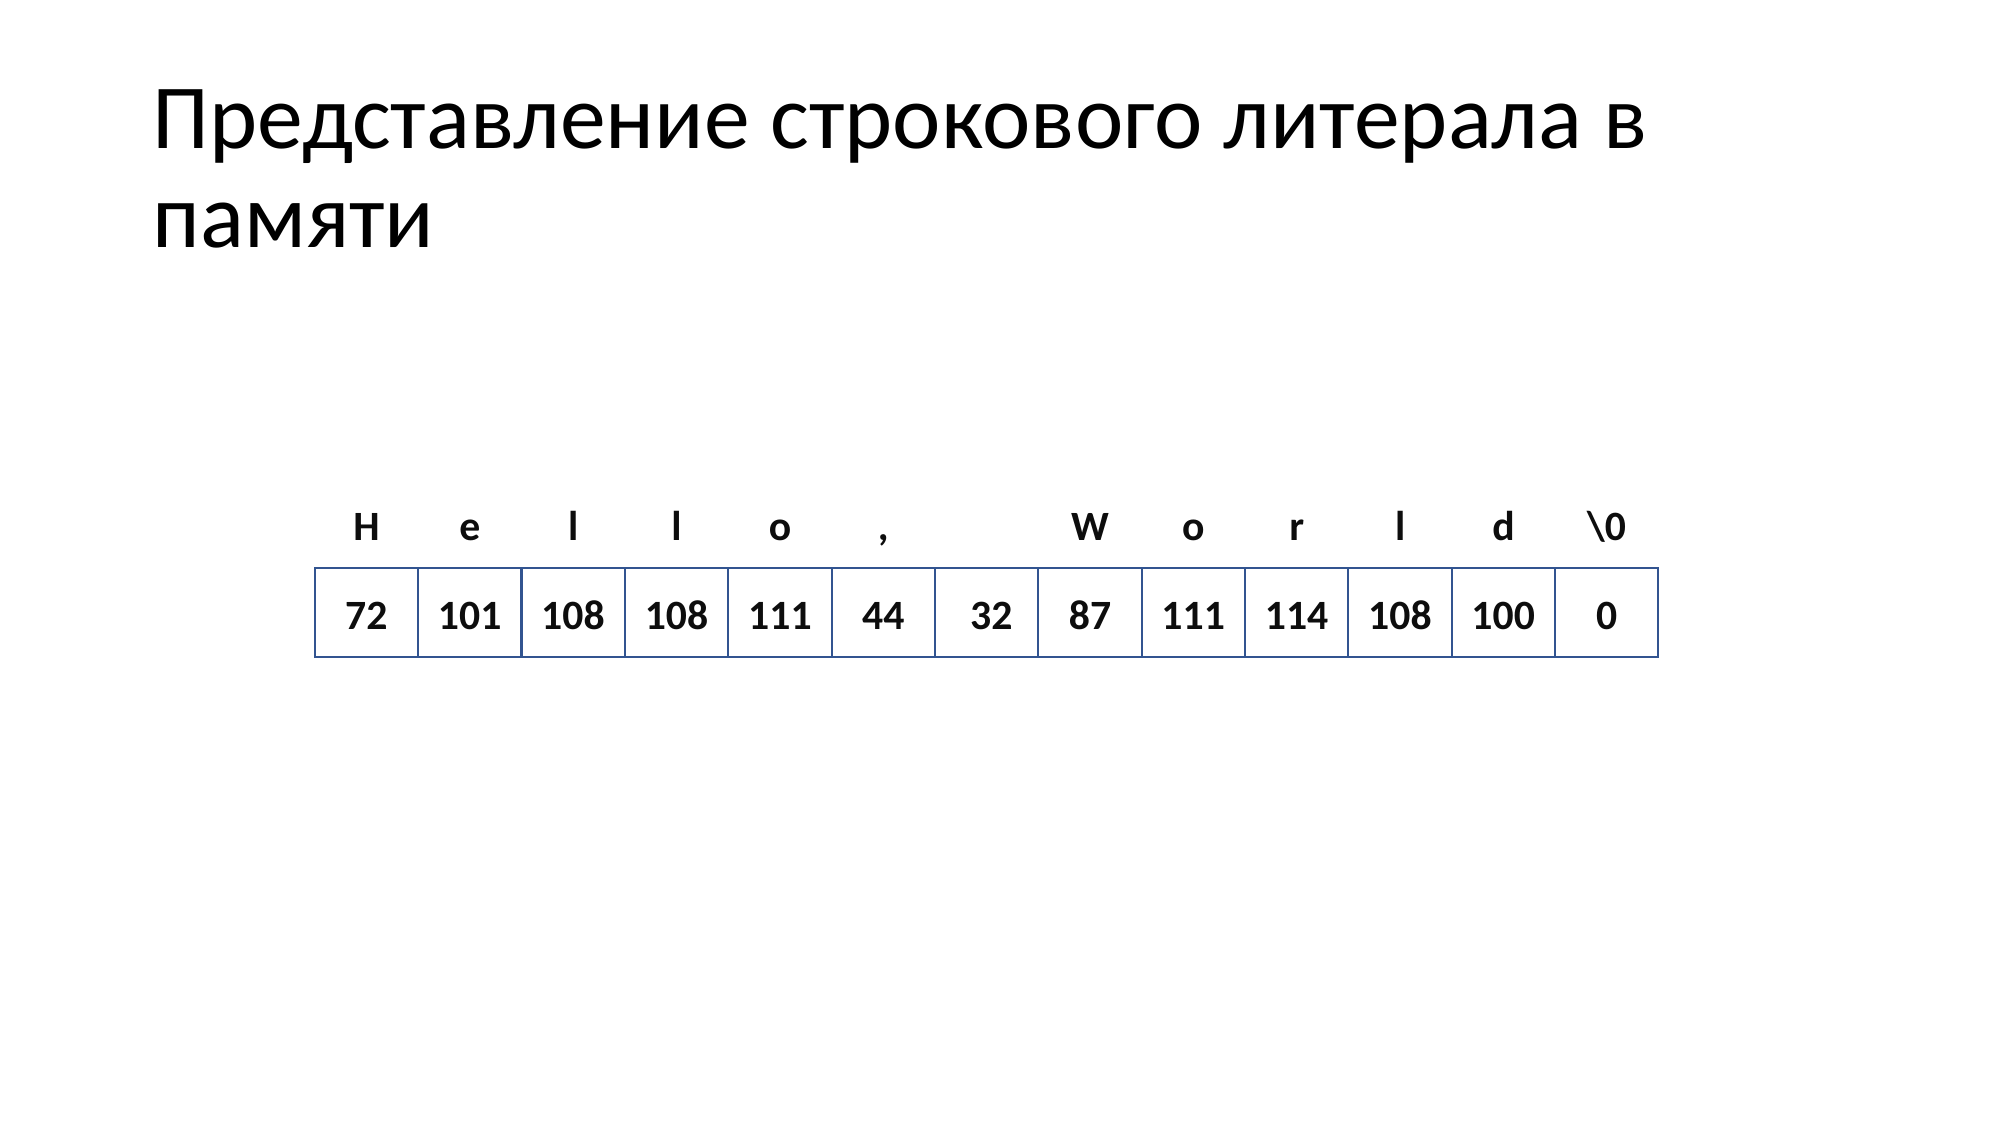

# Представление строкового литерала в памяти
H
e
l
l
o
,

W
o
r
l
d
\0
72
101
108
108
111
44
 32
87
111
114
108
100
0